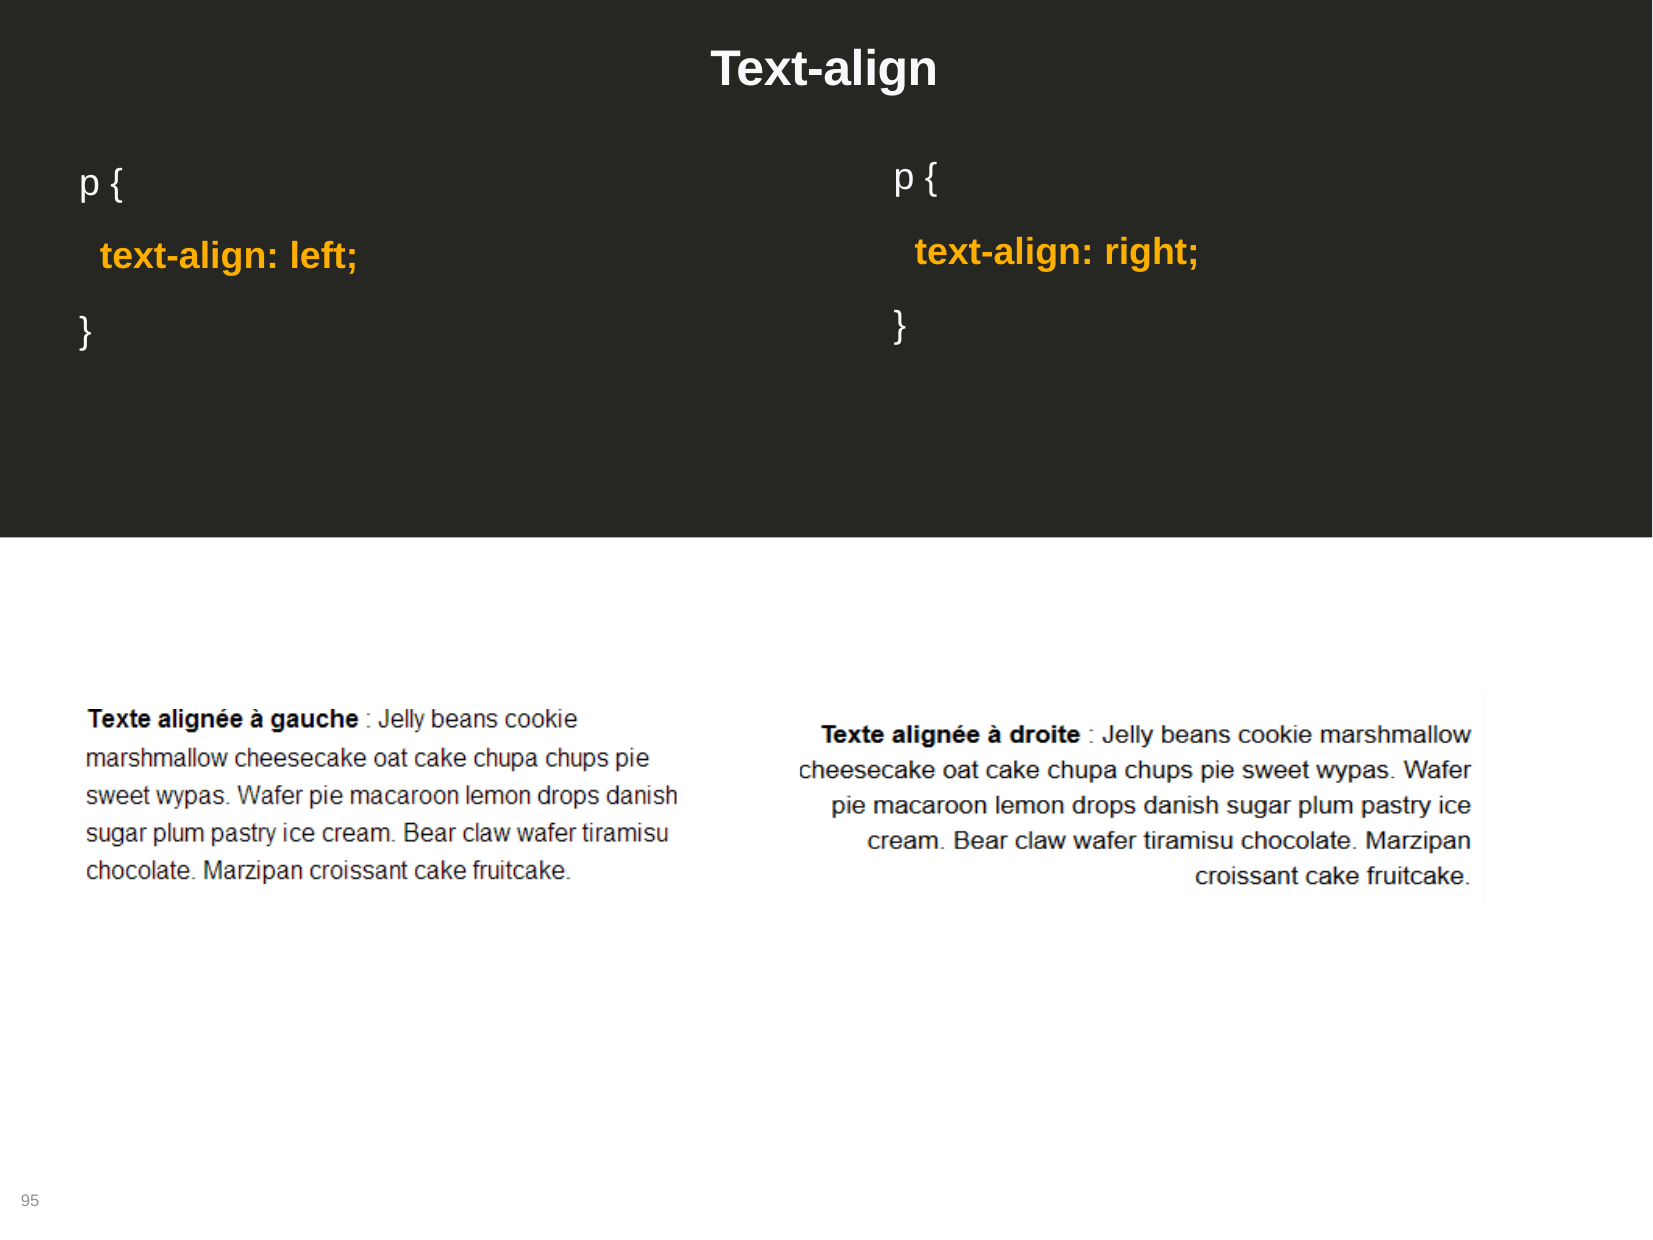

# Text-align
p {
text-align: right;
}
p {
text-align: left;
}

95